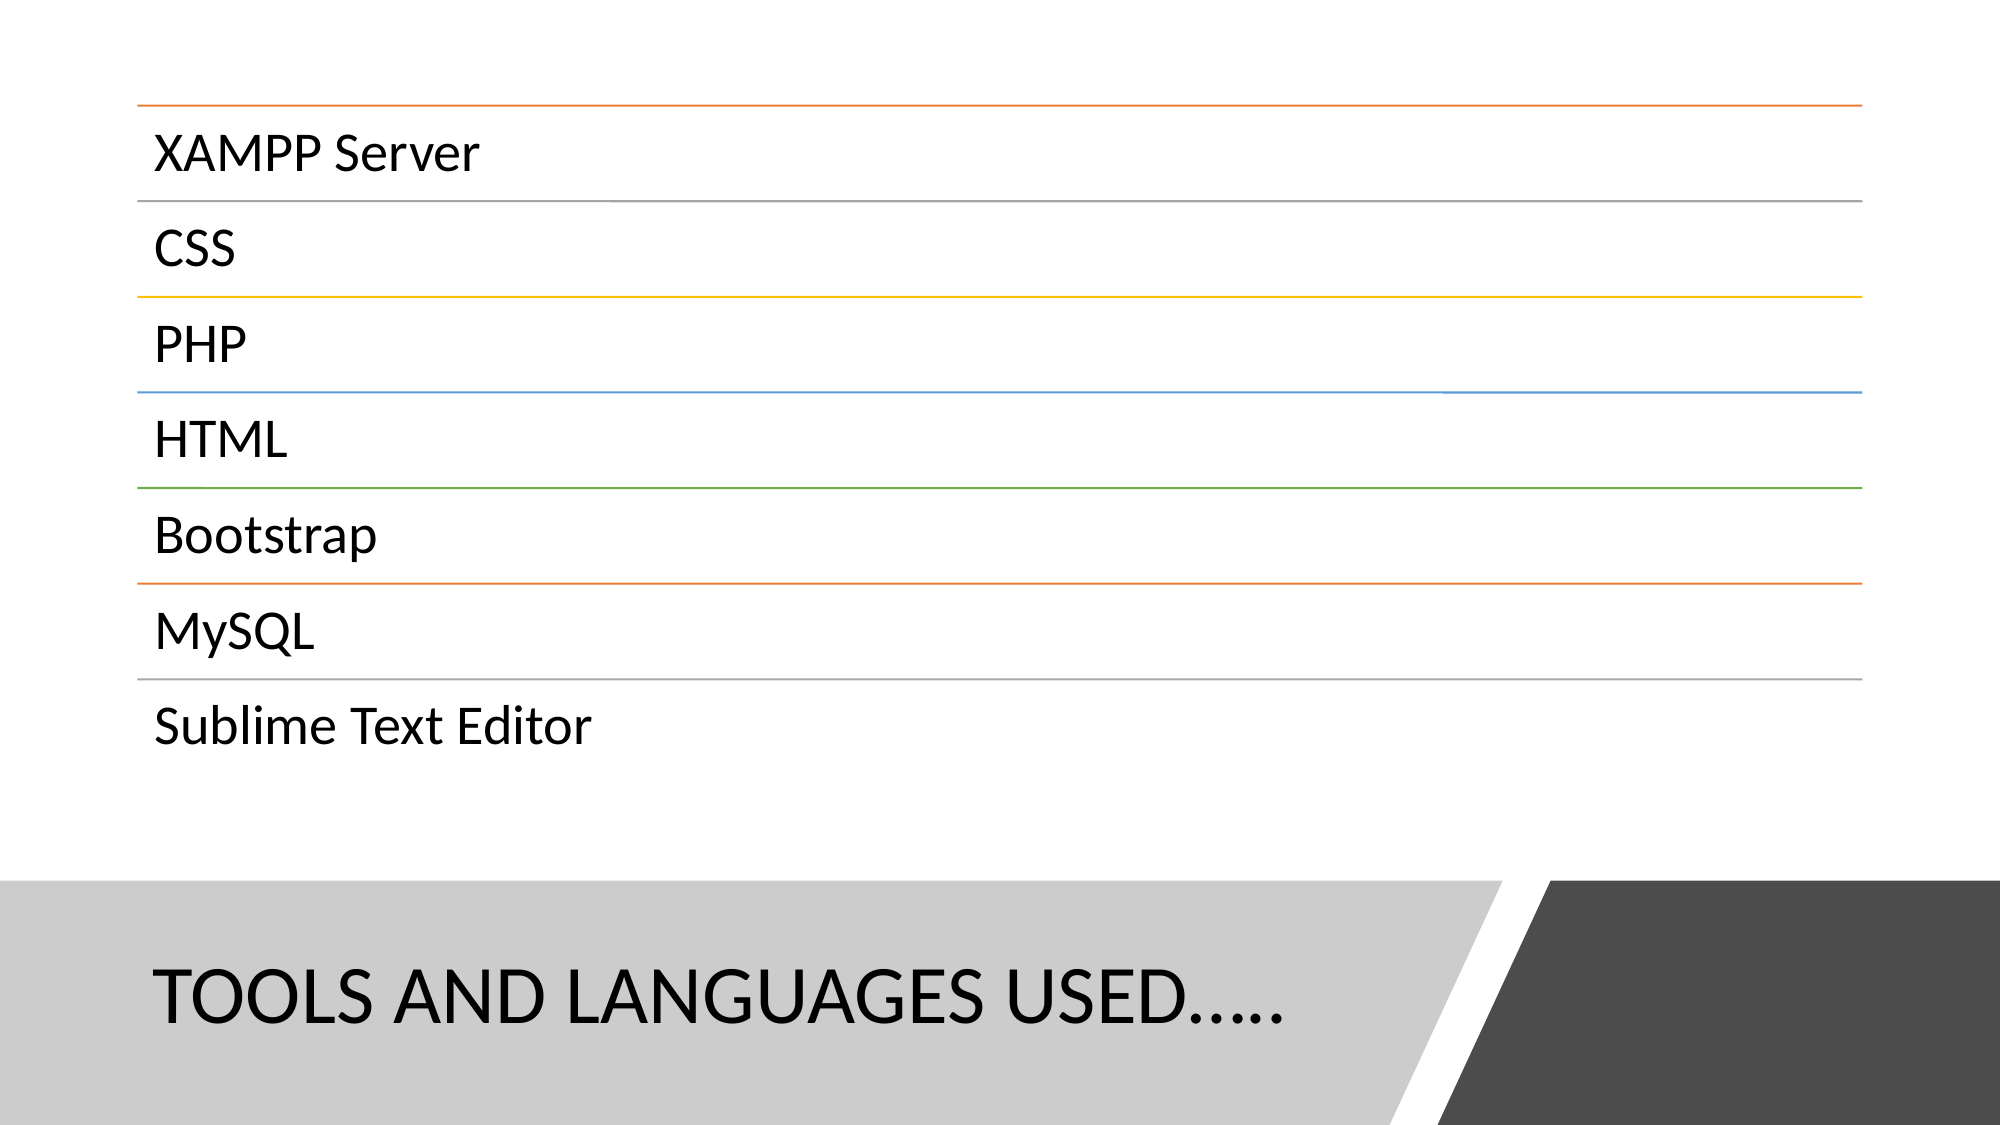

XAMPP Server
CSS
PHP
HTML
Bootstrap
MySQL
Sublime Text Editor

# TOOLS AND LANGUAGES USED…..